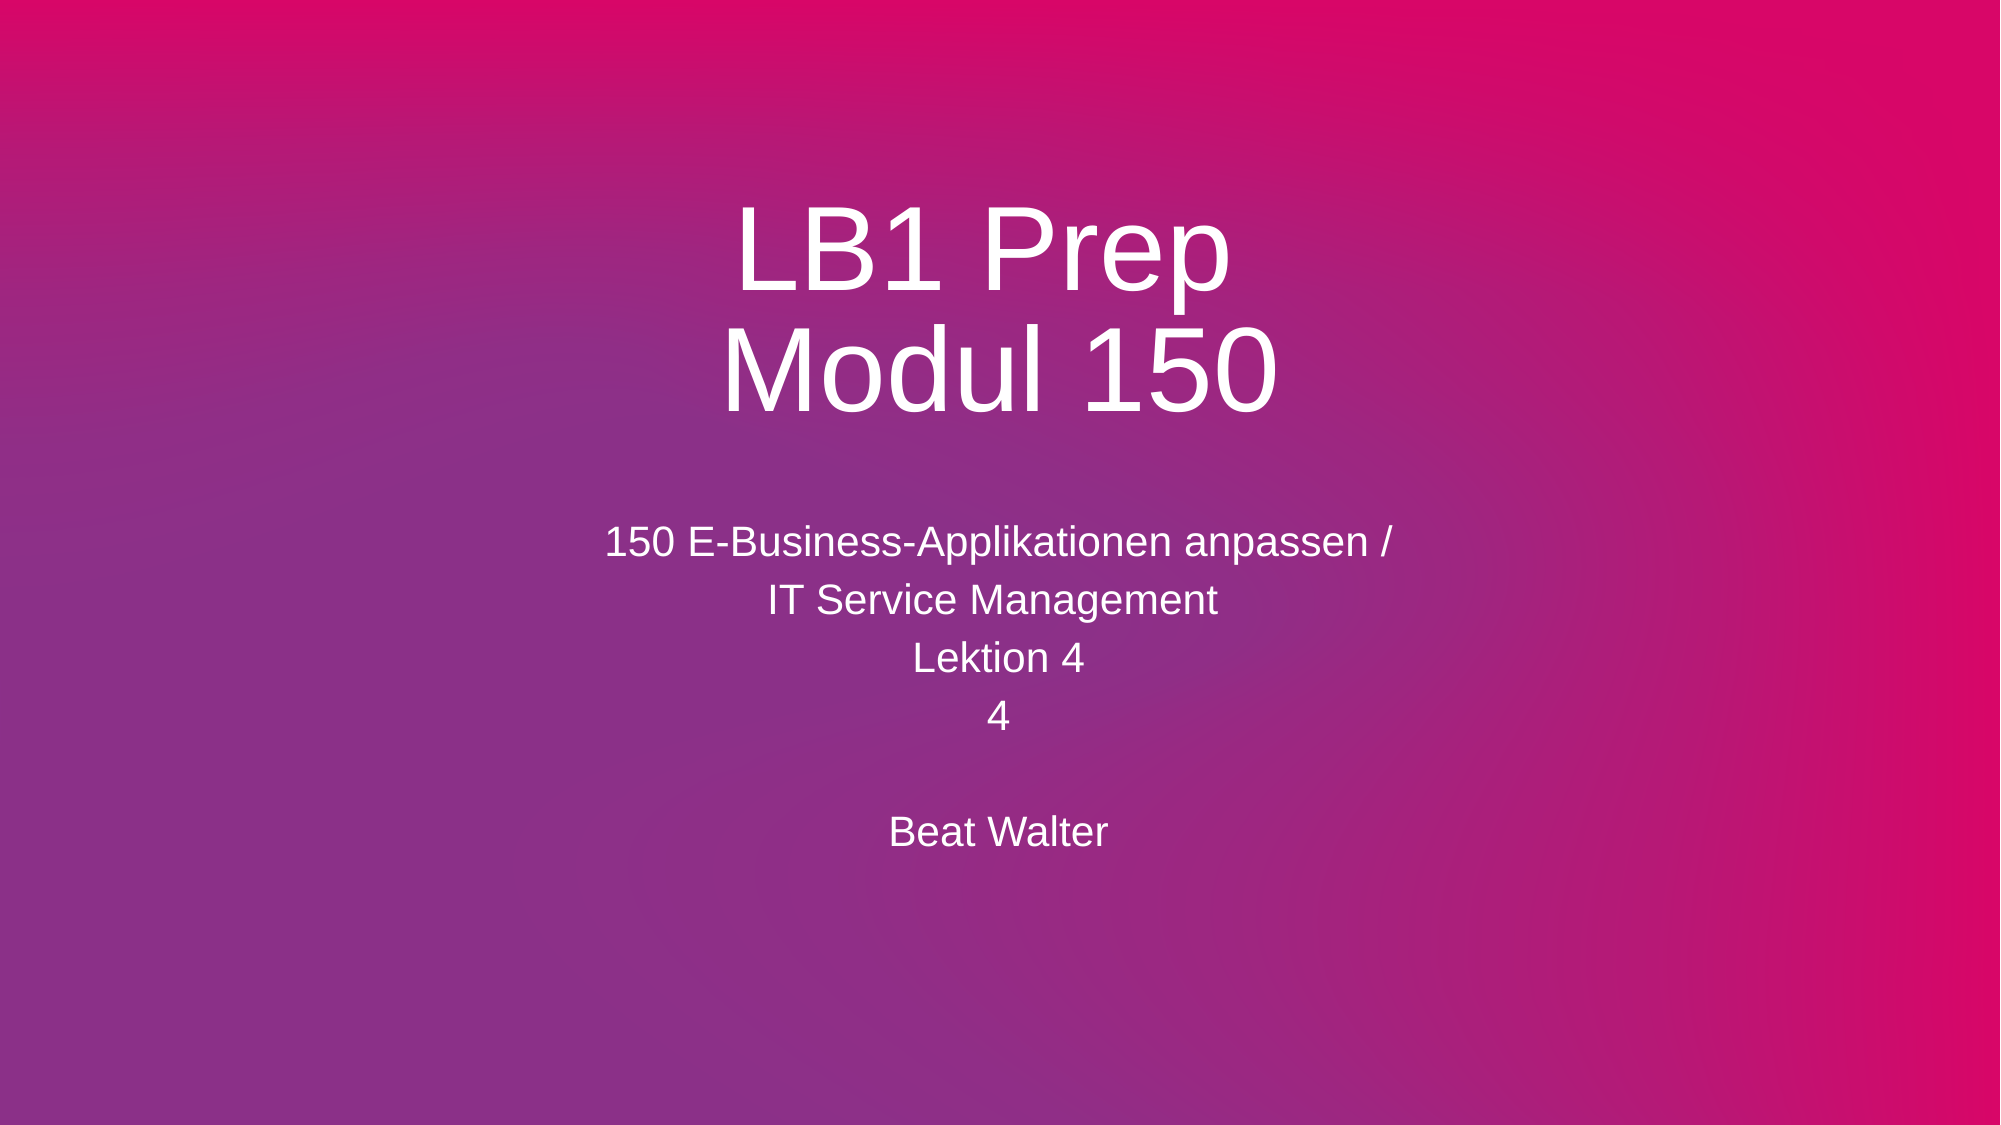

# LB1 Prep Modul 150
150 E-Business-Applikationen anpassen /
IT Service Management
Lektion 4
4

Beat Walter